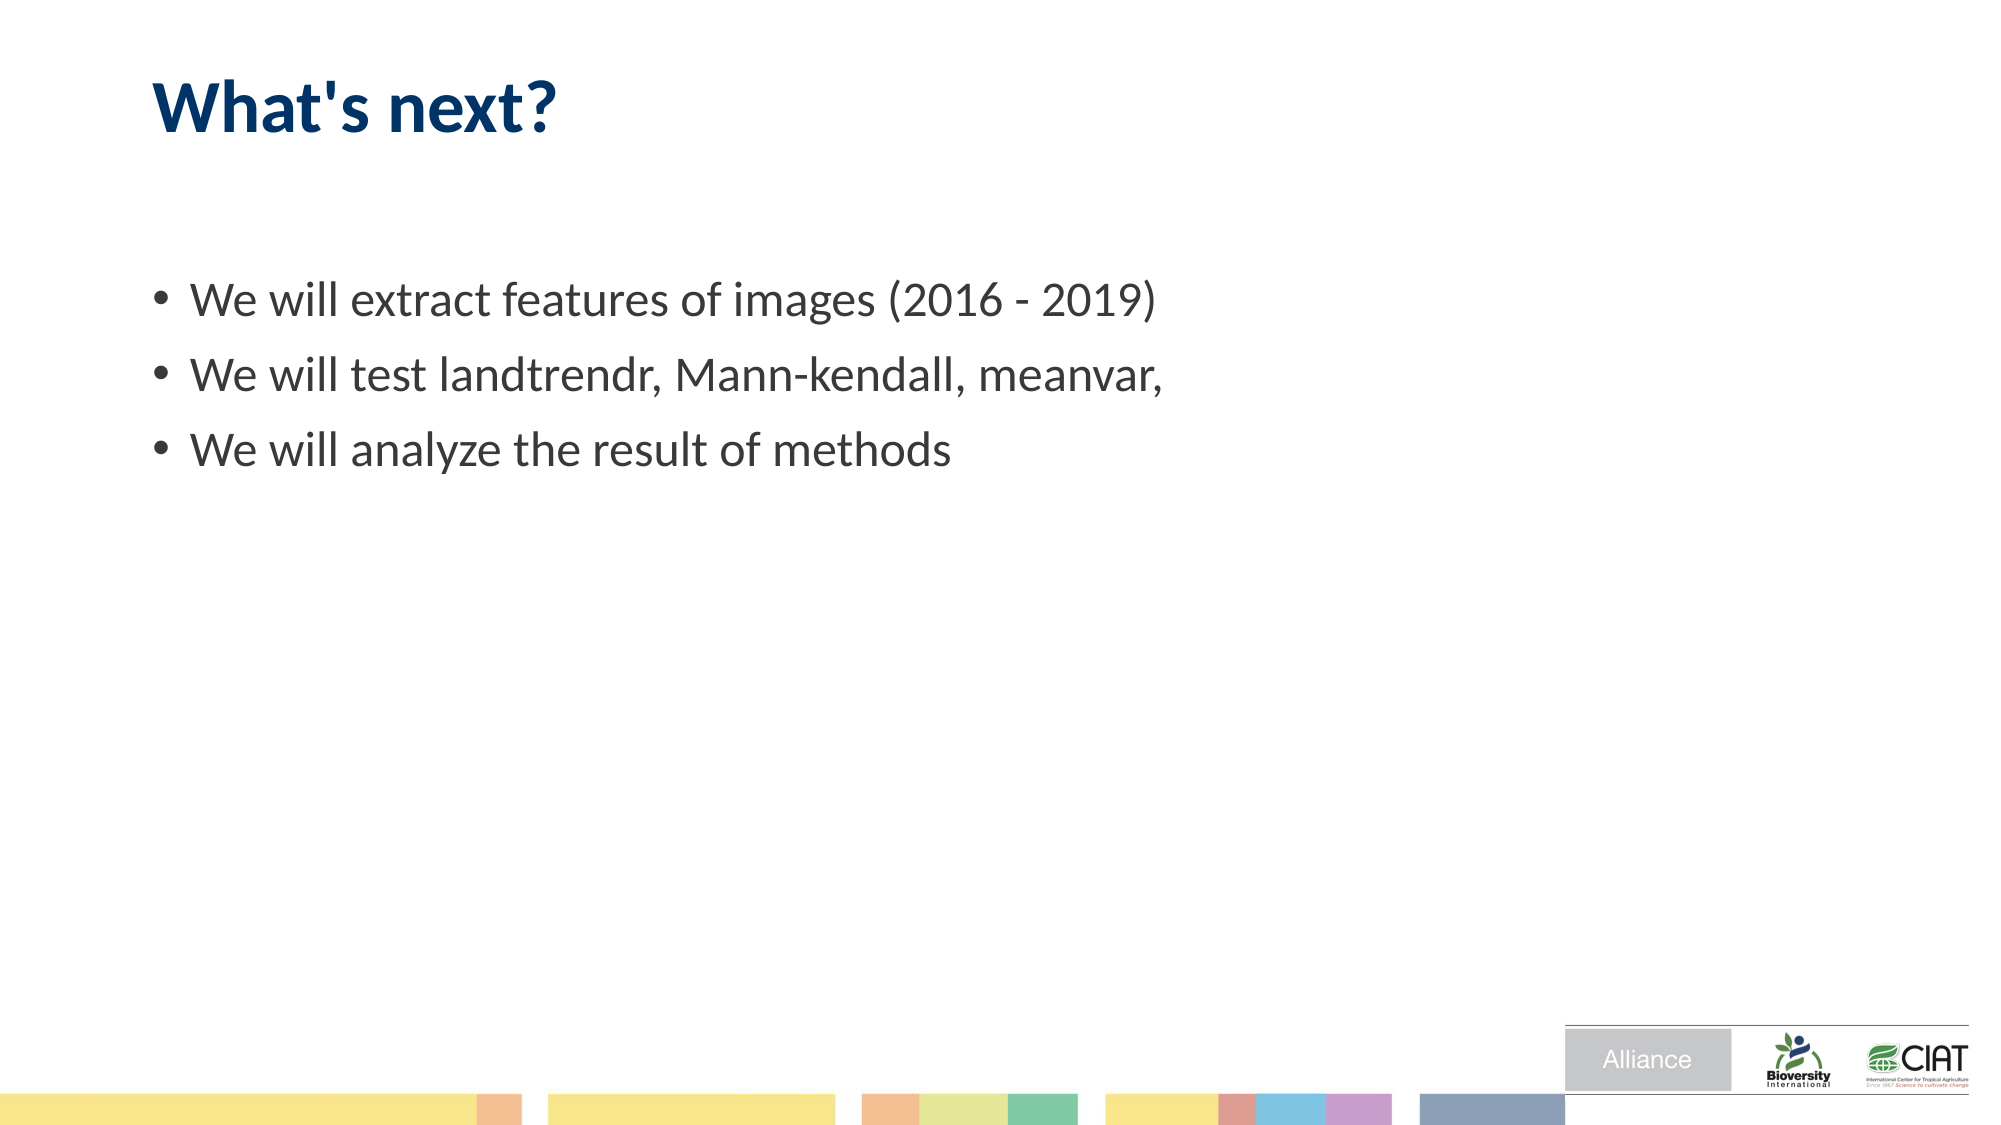

# What's next?
We will extract features of images (2016 - 2019)
We will test landtrendr, Mann-kendall, meanvar,
We will analyze the result of methods